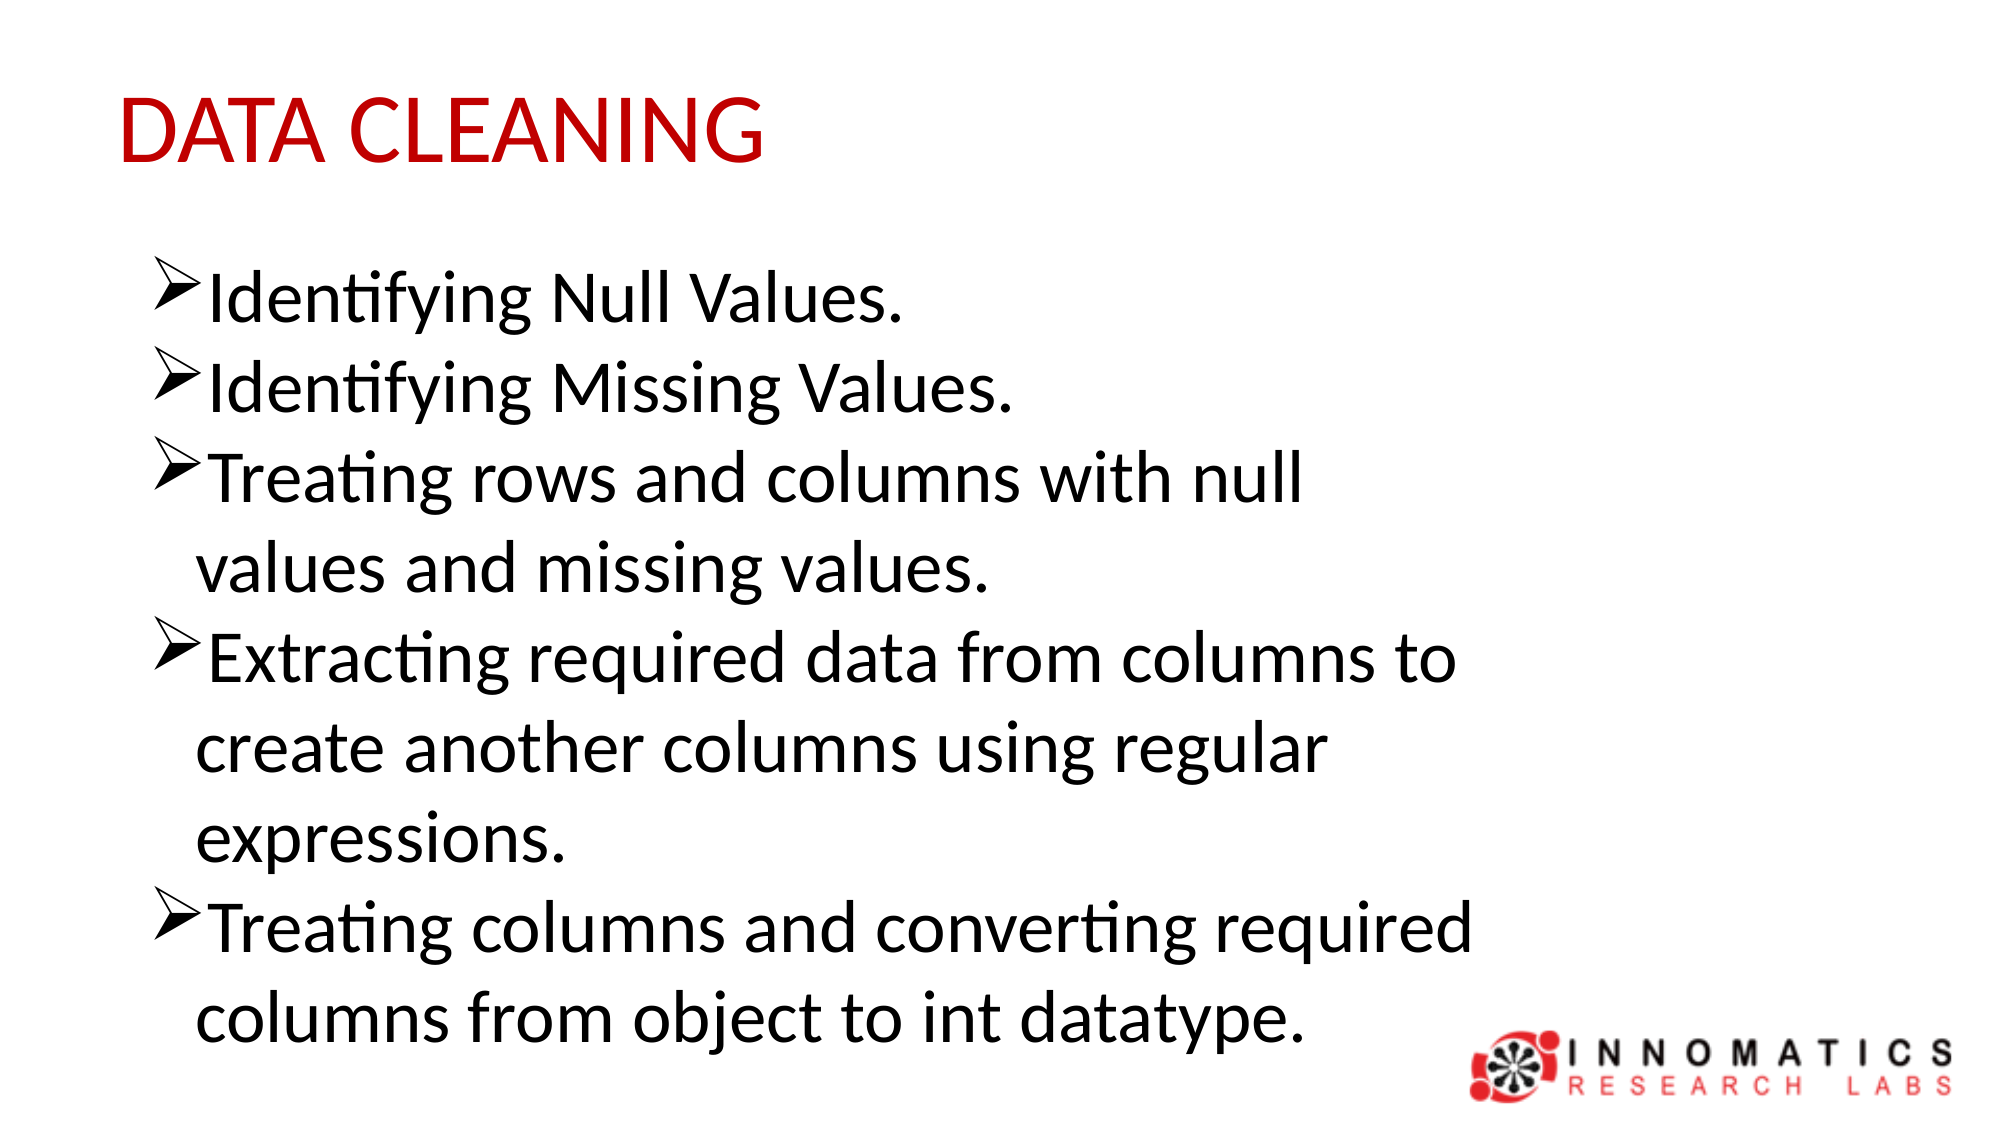

DATA CLEANING
Identifying Null Values.
Identifying Missing Values.
Treating rows and columns with null values and missing values.
Extracting required data from columns to create another columns using regular expressions.
Treating columns and converting required columns from object to int datatype.